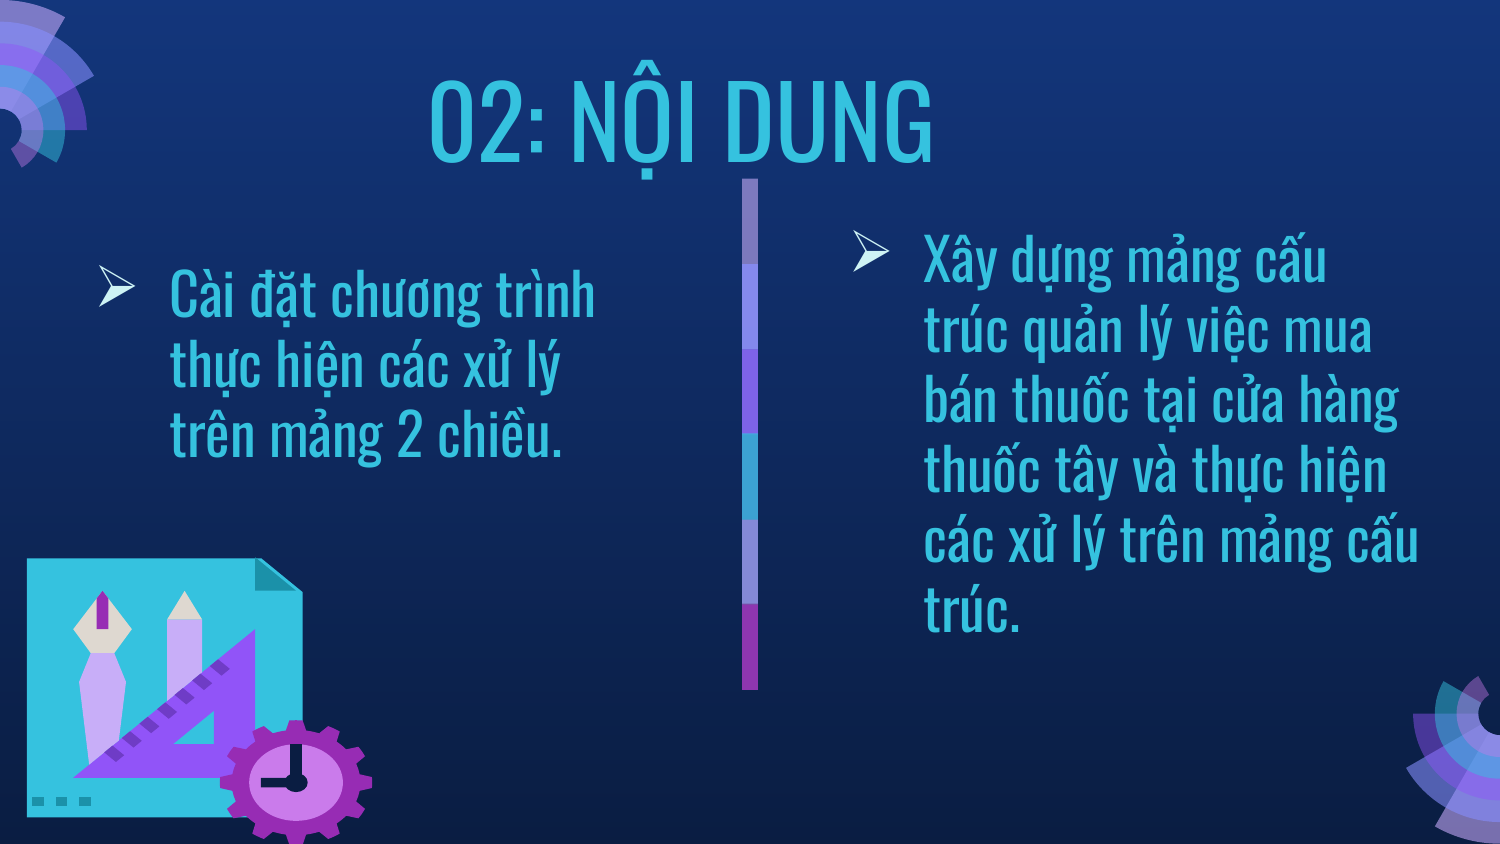

# 02: NỘI DUNG
Cài đặt chương trình thực hiện các xử lý trên mảng 2 chiều.
Xây dựng mảng cấu trúc quản lý việc mua bán thuốc tại cửa hàng thuốc tây và thực hiện các xử lý trên mảng cấu trúc.